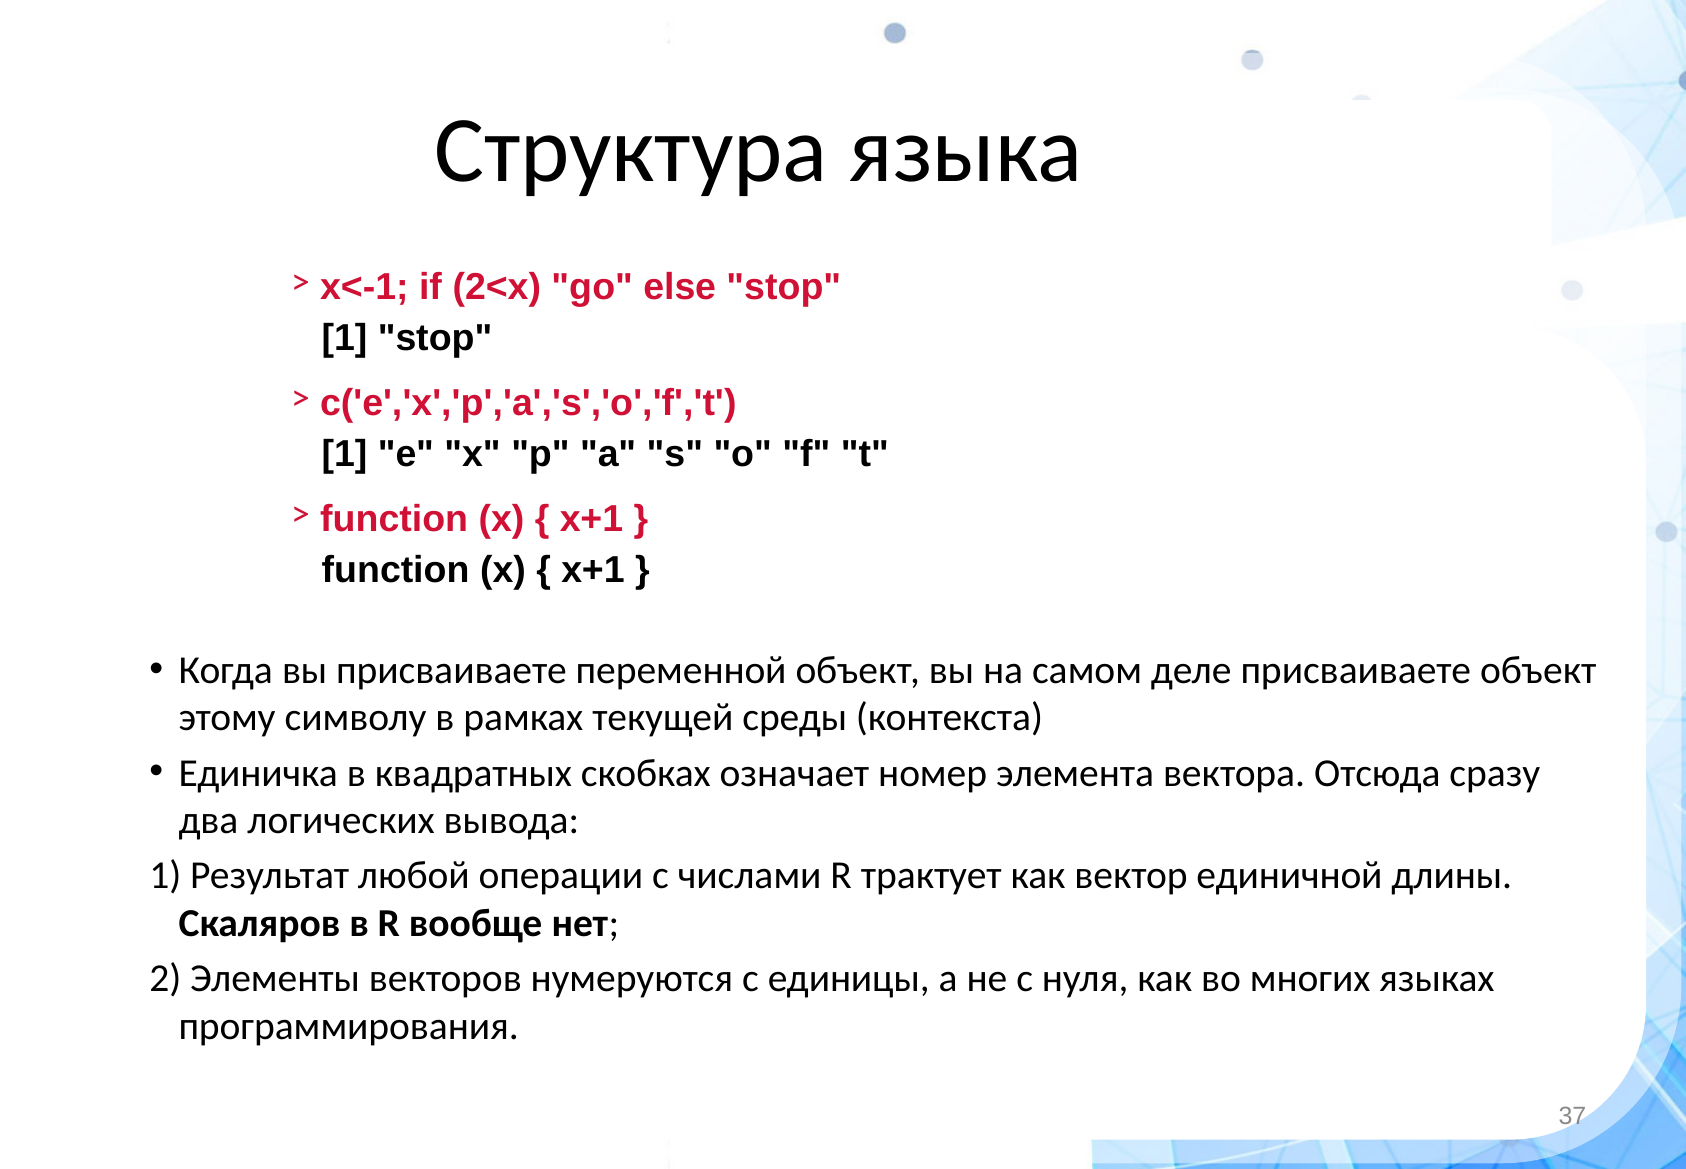

Структура языка

x<-1; if (2<x) "go" else "stop"
[1] "stop"
c('e','x','p','a','s','o','f','t')
[1] "e" "x" "p" "a" "s" "o" "f" "t"
function (x) { x+1 }
function (x) { x+1 }
Когда вы присваиваете переменной объект, вы на самом деле присваиваете объект этому символу в рамках текущей среды (контекста)
Единичка в квадратных скобках означает номер элемента вектора. Отсюда сразу два логических вывода:
 Результат любой операции с числами R трактует как вектор единичной длины. Скаляров в R вообще нет;
2) Элементы векторов нумеруются с единицы, а не с нуля, как во многих языках программирования.

37